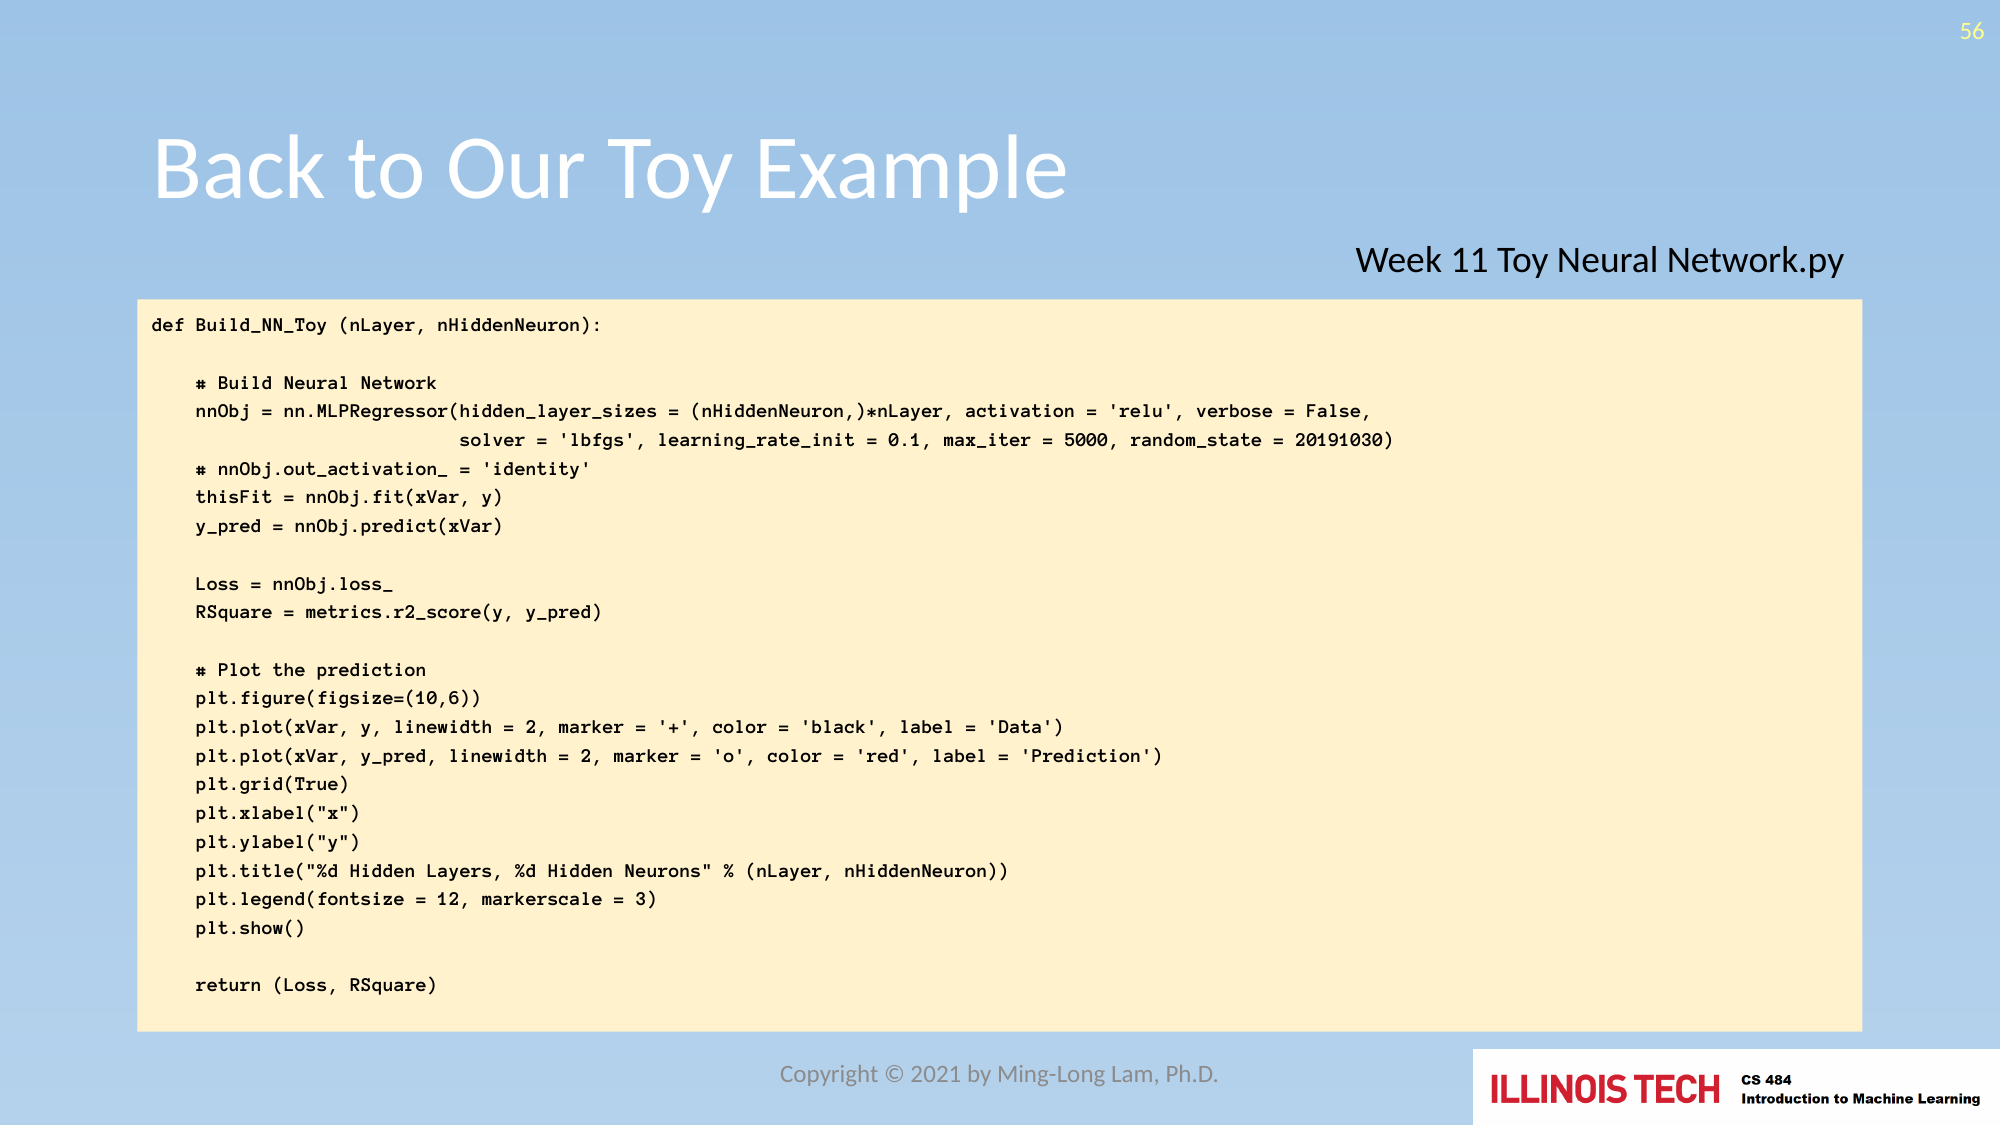

56
# Back to Our Toy Example
Week 11 Toy Neural Network.py
def Build_NN_Toy (nLayer, nHiddenNeuron):

    # Build Neural Network
    nnObj = nn.MLPRegressor(hidden_layer_sizes = (nHiddenNeuron,)*nLayer, activation = 'relu', verbose = False,
                            solver = 'lbfgs', learning_rate_init = 0.1, max_iter = 5000, random_state = 20191030)
    # nnObj.out_activation_ = 'identity'
    thisFit = nnObj.fit(xVar, y)
    y_pred = nnObj.predict(xVar)

    Loss = nnObj.loss_
    RSquare = metrics.r2_score(y, y_pred)

    # Plot the prediction
    plt.figure(figsize=(10,6))
    plt.plot(xVar, y, linewidth = 2, marker = '+', color = 'black', label = 'Data')
    plt.plot(xVar, y_pred, linewidth = 2, marker = 'o', color = 'red', label = 'Prediction')
    plt.grid(True)
    plt.xlabel("x")
    plt.ylabel("y")
    plt.title("%d Hidden Layers, %d Hidden Neurons" % (nLayer, nHiddenNeuron))
    plt.legend(fontsize = 12, markerscale = 3)
    plt.show()

    return (Loss, RSquare)

Copyright © 2021 by Ming-Long Lam, Ph.D.